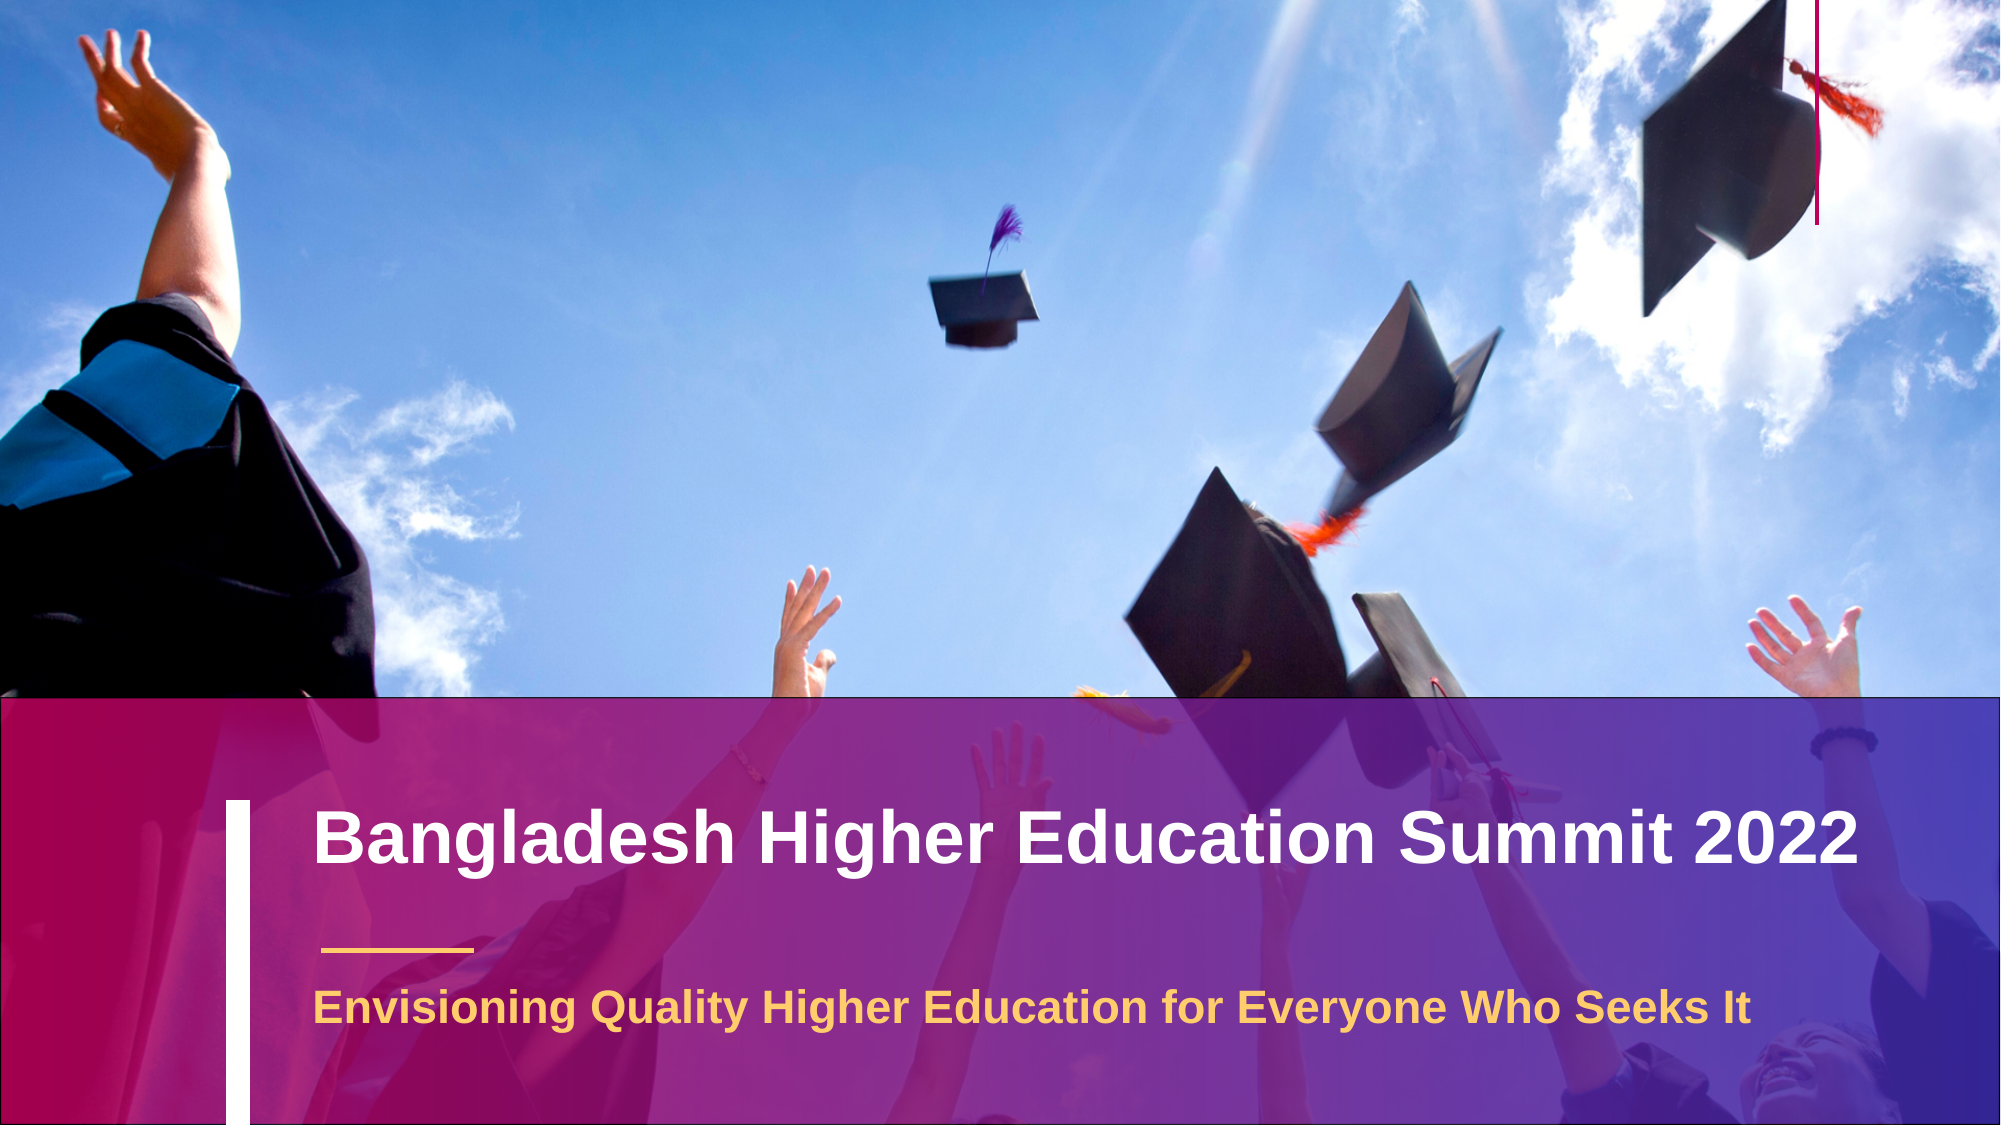

# Bangladesh Higher Education Summit 2022
Envisioning Quality Higher Education for Everyone Who Seeks It